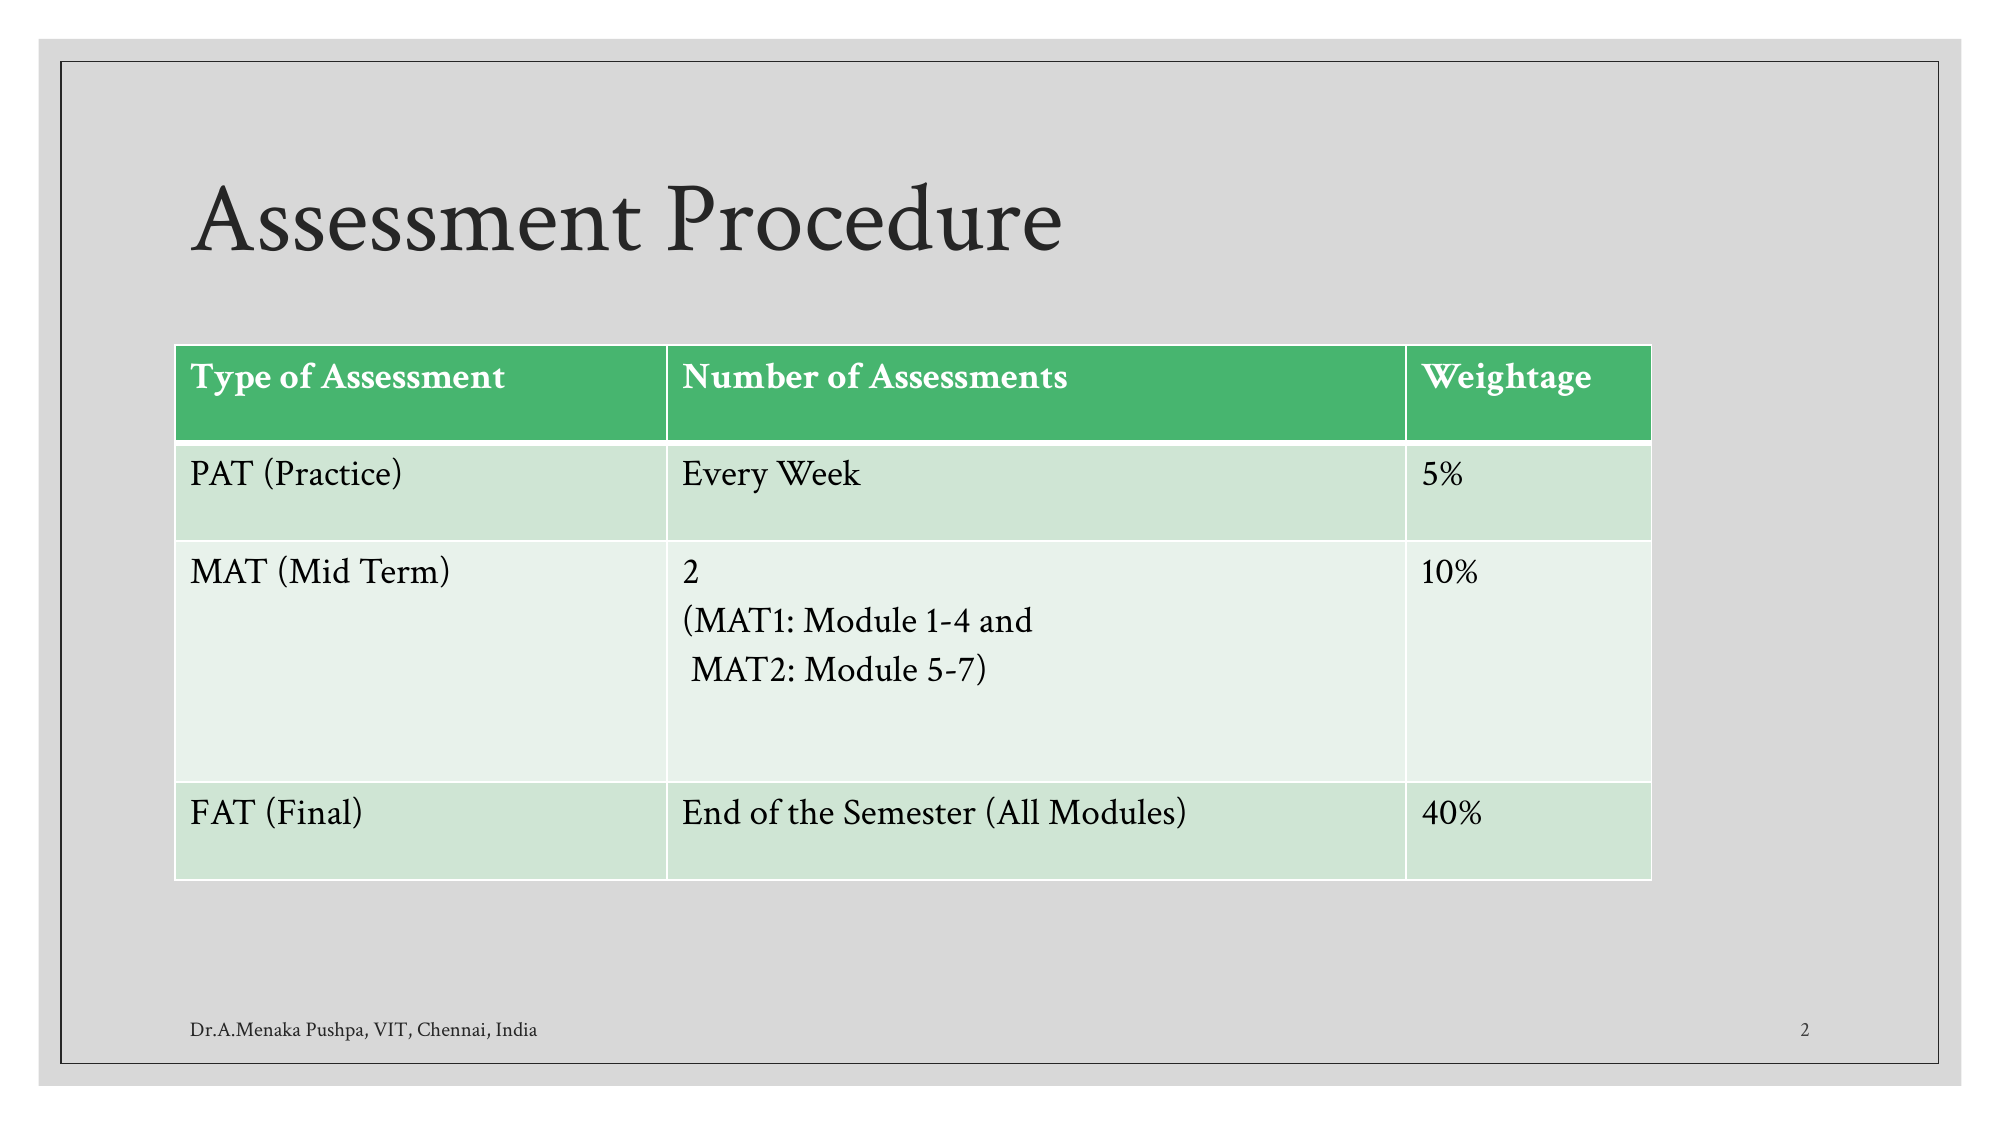

# Assessment Procedure
| Type of Assessment | Number of Assessments | Weightage |
| --- | --- | --- |
| PAT (Practice) | Every Week | 5% |
| MAT (Mid Term) | 2 (MAT1: Module 1-4 and MAT2: Module 5-7) | 10% |
| FAT (Final) | End of the Semester (All Modules) | 40% |
Dr.A.Menaka Pushpa, VIT, Chennai, India
2